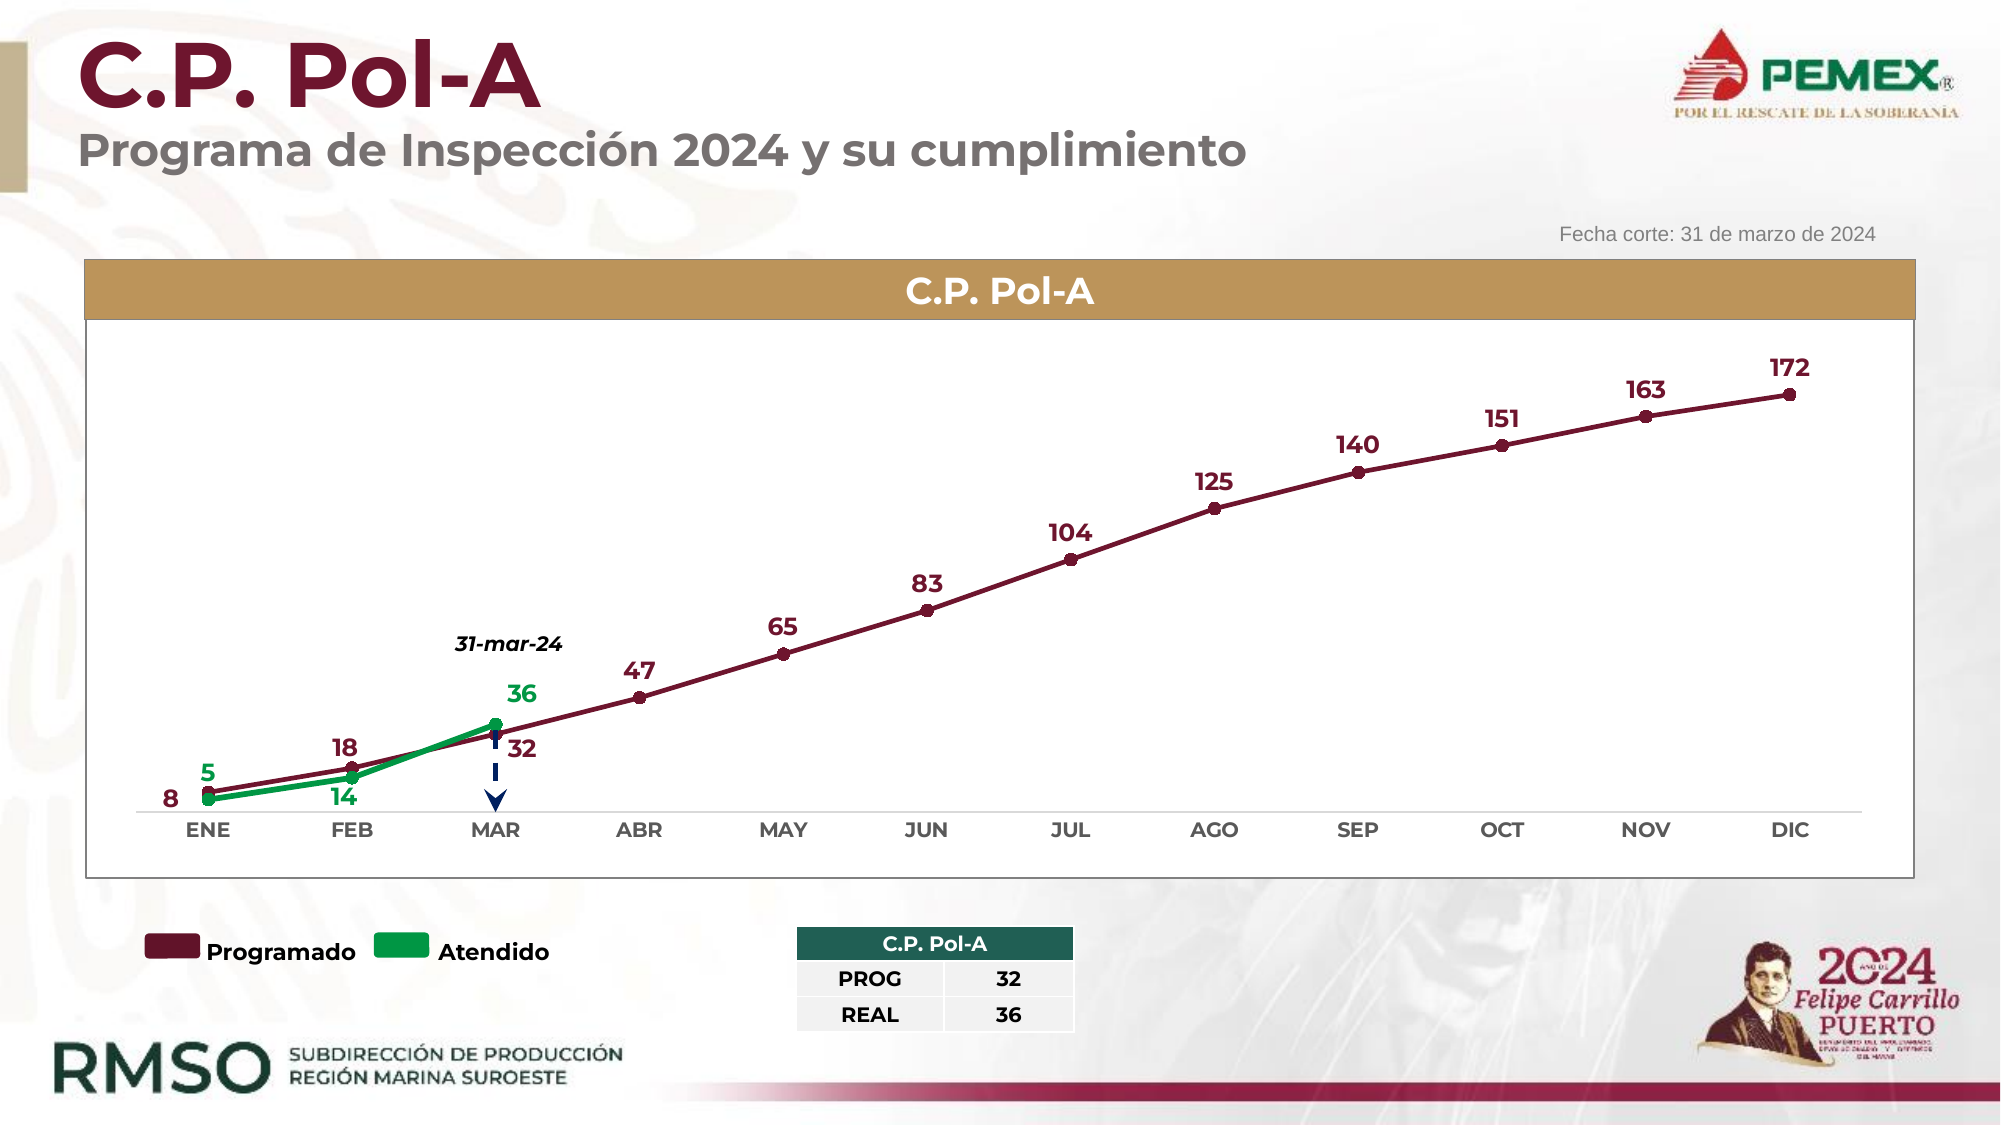

# C.P. Pol-A Programa de Inspección 2024 y su cumplimiento
Fecha corte: 31 de marzo de 2024
C.P. Pol-A

### Chart

| Category | Programado | Realizado |
|---|---|---|
| ENE | 8.0 | 5.0 |
| FEB | 18.0 | 14.0 |
| MAR | 32.0 | 36.0 |
| ABR | 47.0 | None |
| MAY | 65.0 | None |
| JUN | 83.0 | None |
| JUL | 104.0 | None |
| AGO | 125.0 | None |
| SEP | 140.0 | None |
| OCT | 151.0 | None |
| NOV | 163.0 | None |
| DIC | 172.0 | None |
31-mar-24
Atendido

Programado

| C.P. Pol-A |  |
| --- | --- |
| PROG | 32 |
| REAL | 36 |